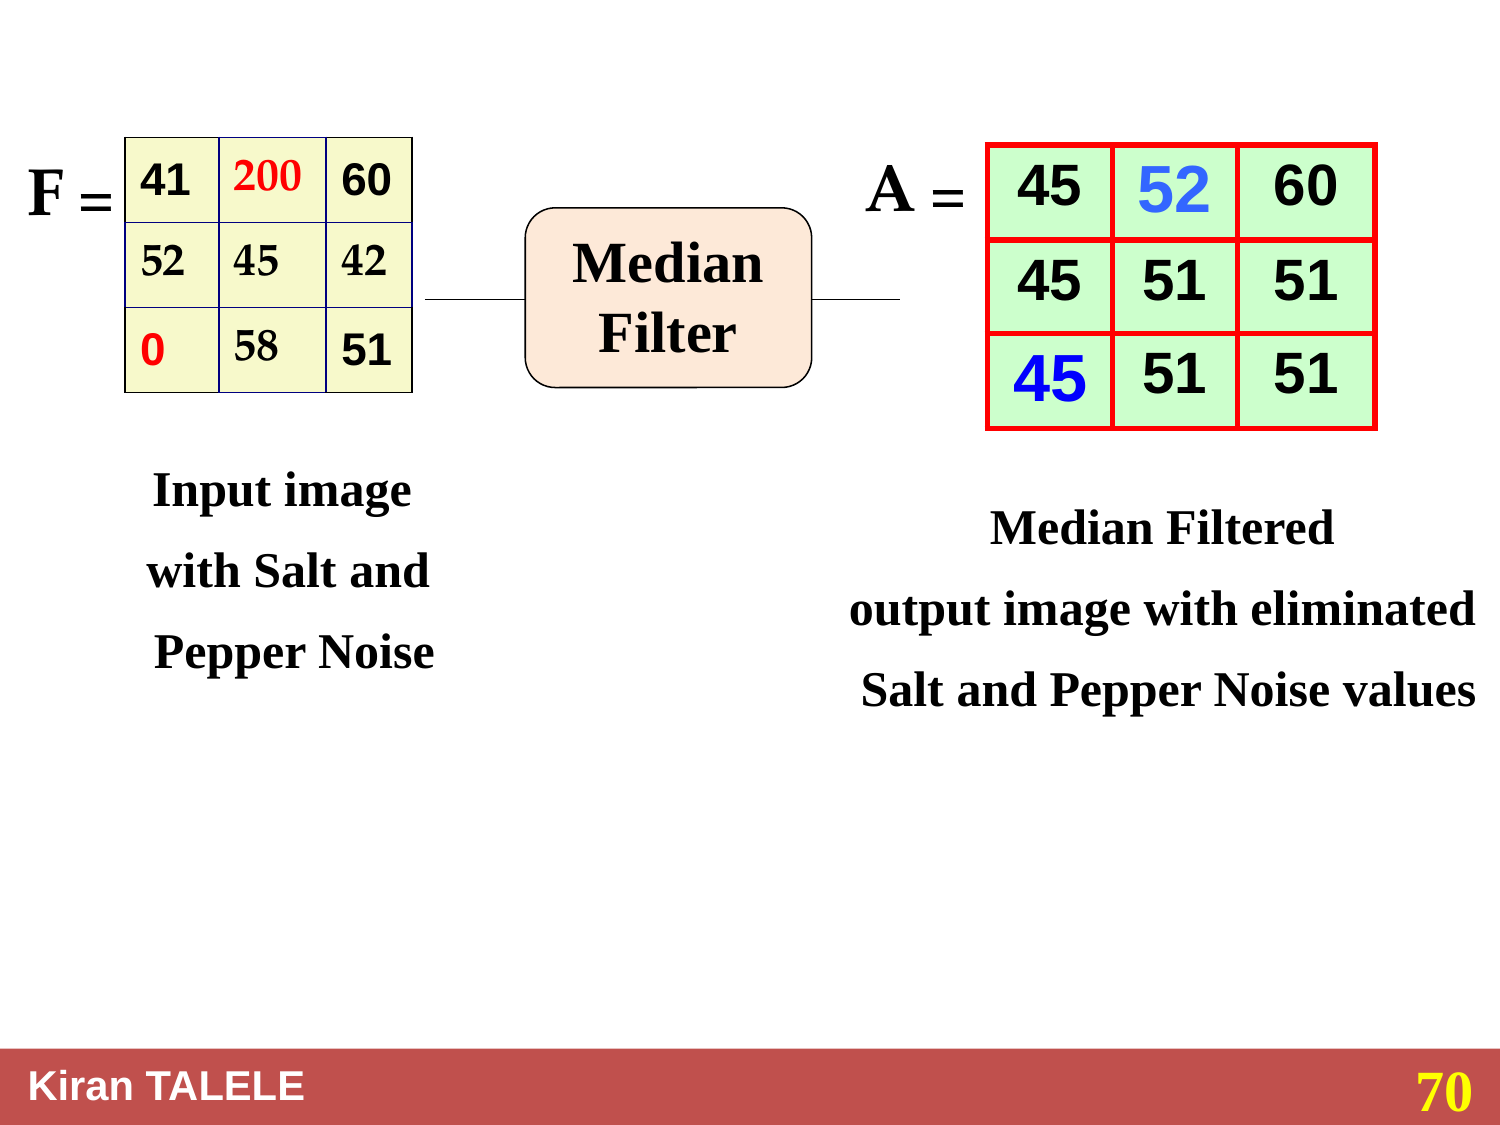

| 41 | 200 | 60 |
| --- | --- | --- |
| 52 | 45 | 42 |
| 0 | 58 | 51 |
A =
F =
| 45 | 52 | 60 |
| --- | --- | --- |
| 45 | 51 | 51 |
| 45 | 51 | 51 |

Median Filter
Input image
with Salt and
 Pepper Noise
Median Filtered
output image with eliminated
Salt and Pepper Noise values

70

Kiran TALELE